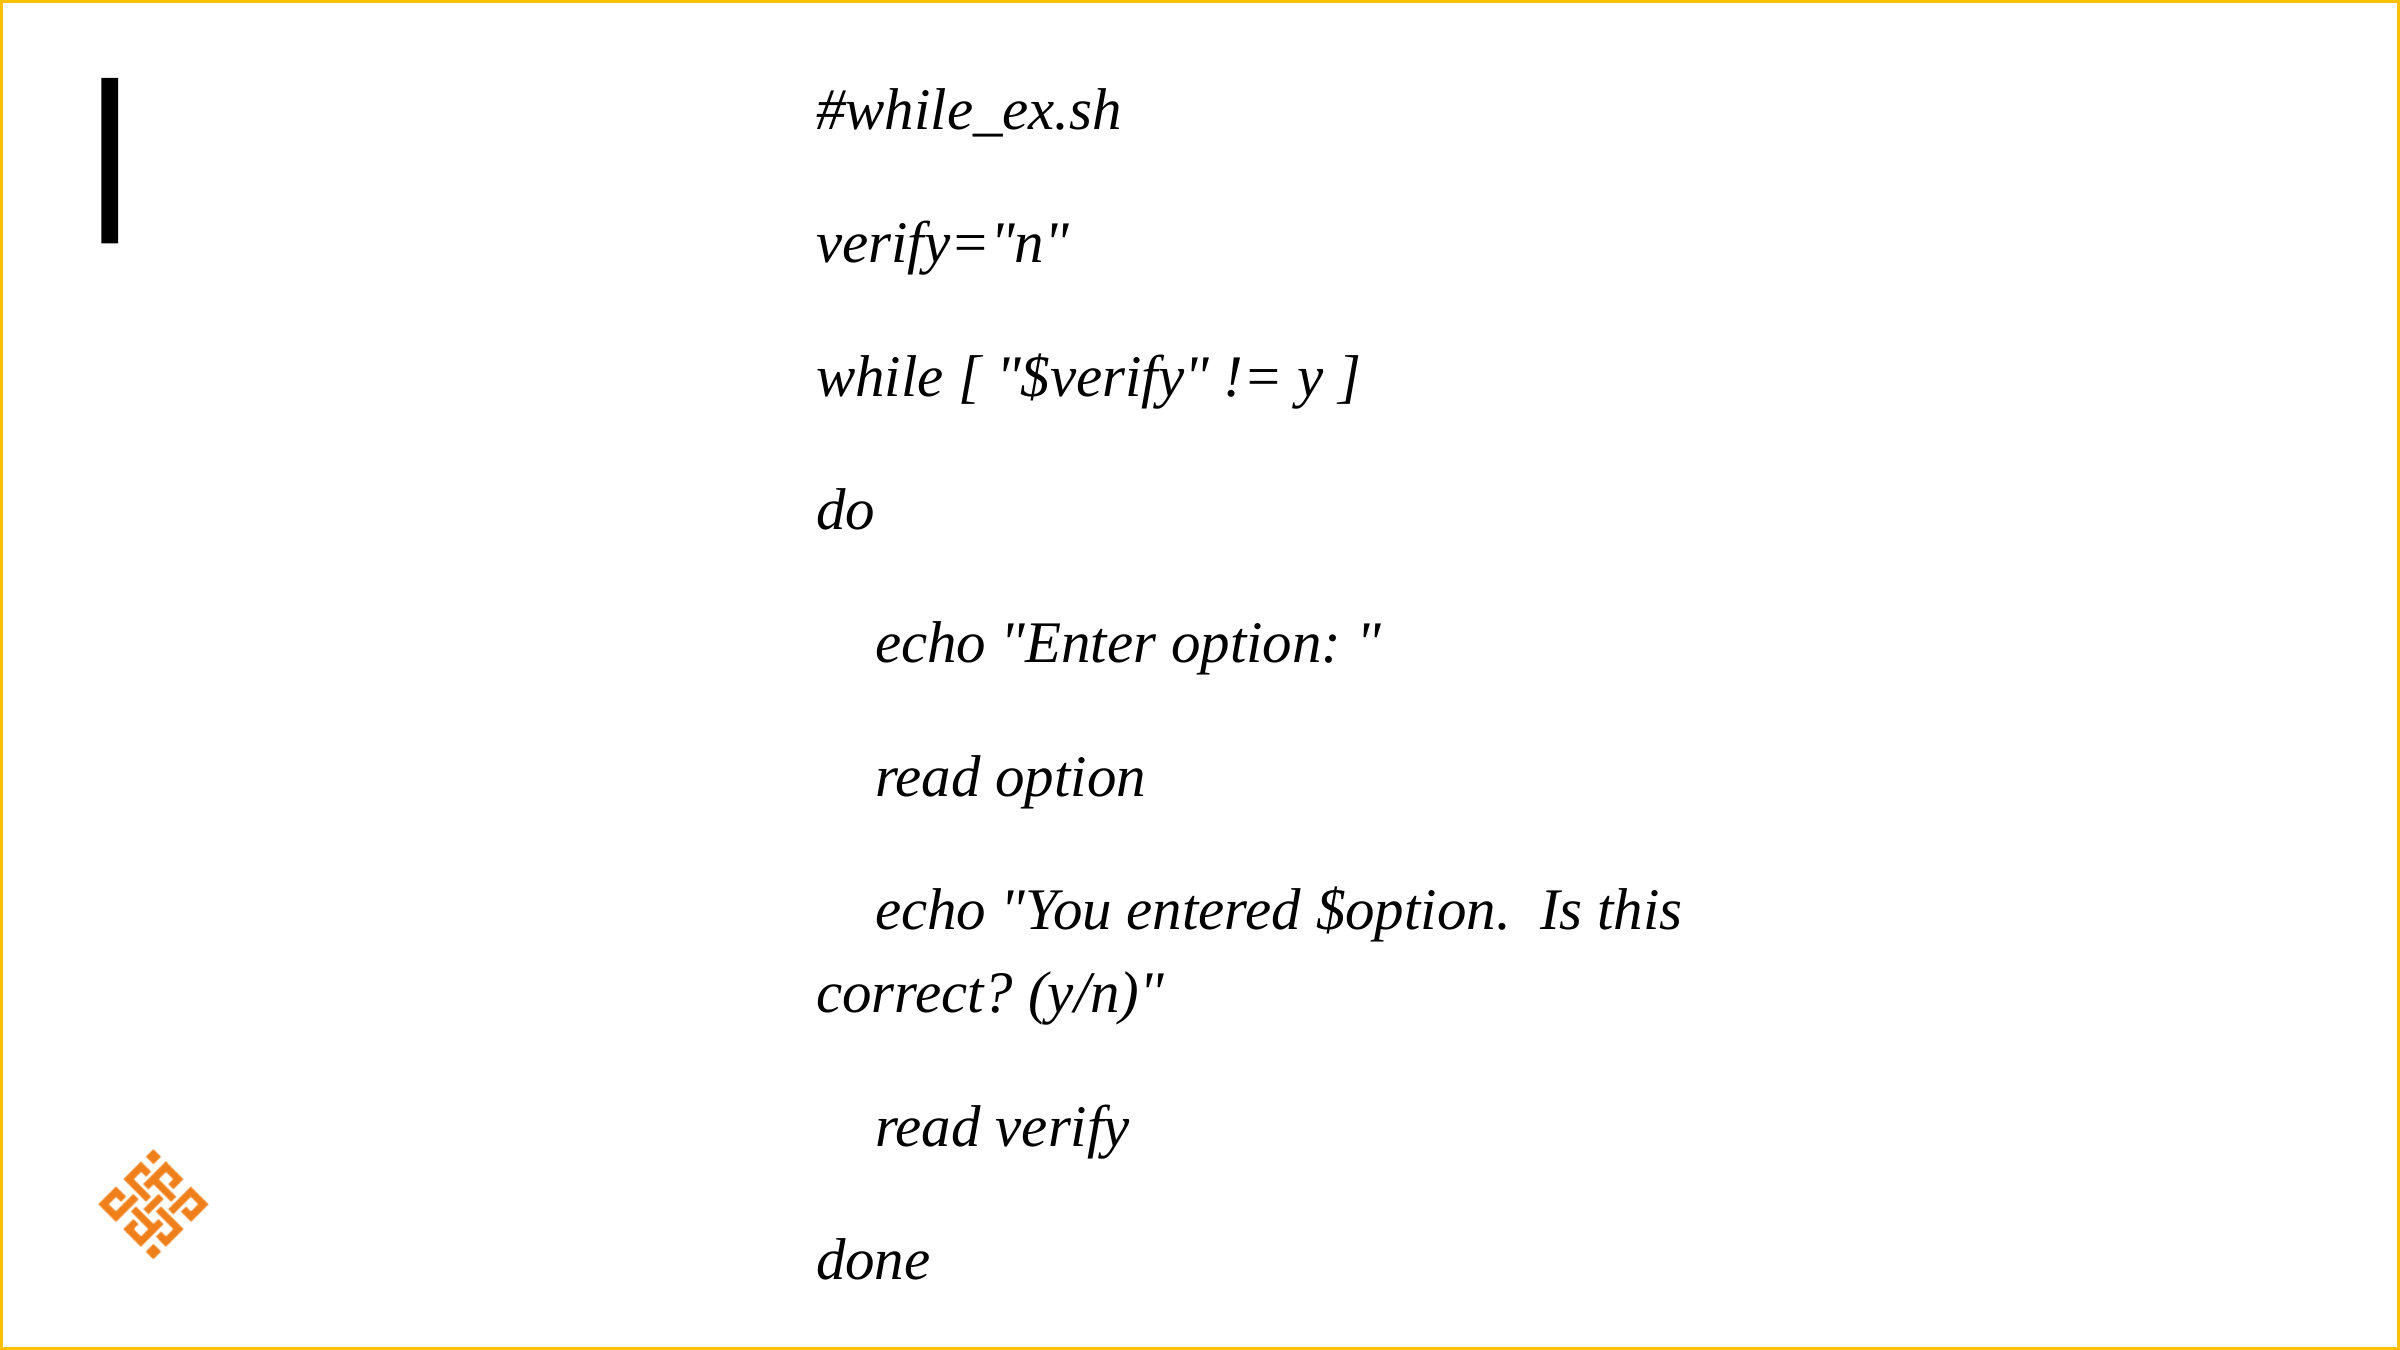

#while_ex.sh
verify="n"
while [ "$verify" != y ]
do
    echo "Enter option: "
    read option
    echo "You entered $option.  Is this correct? (y/n)"
    read verify
done